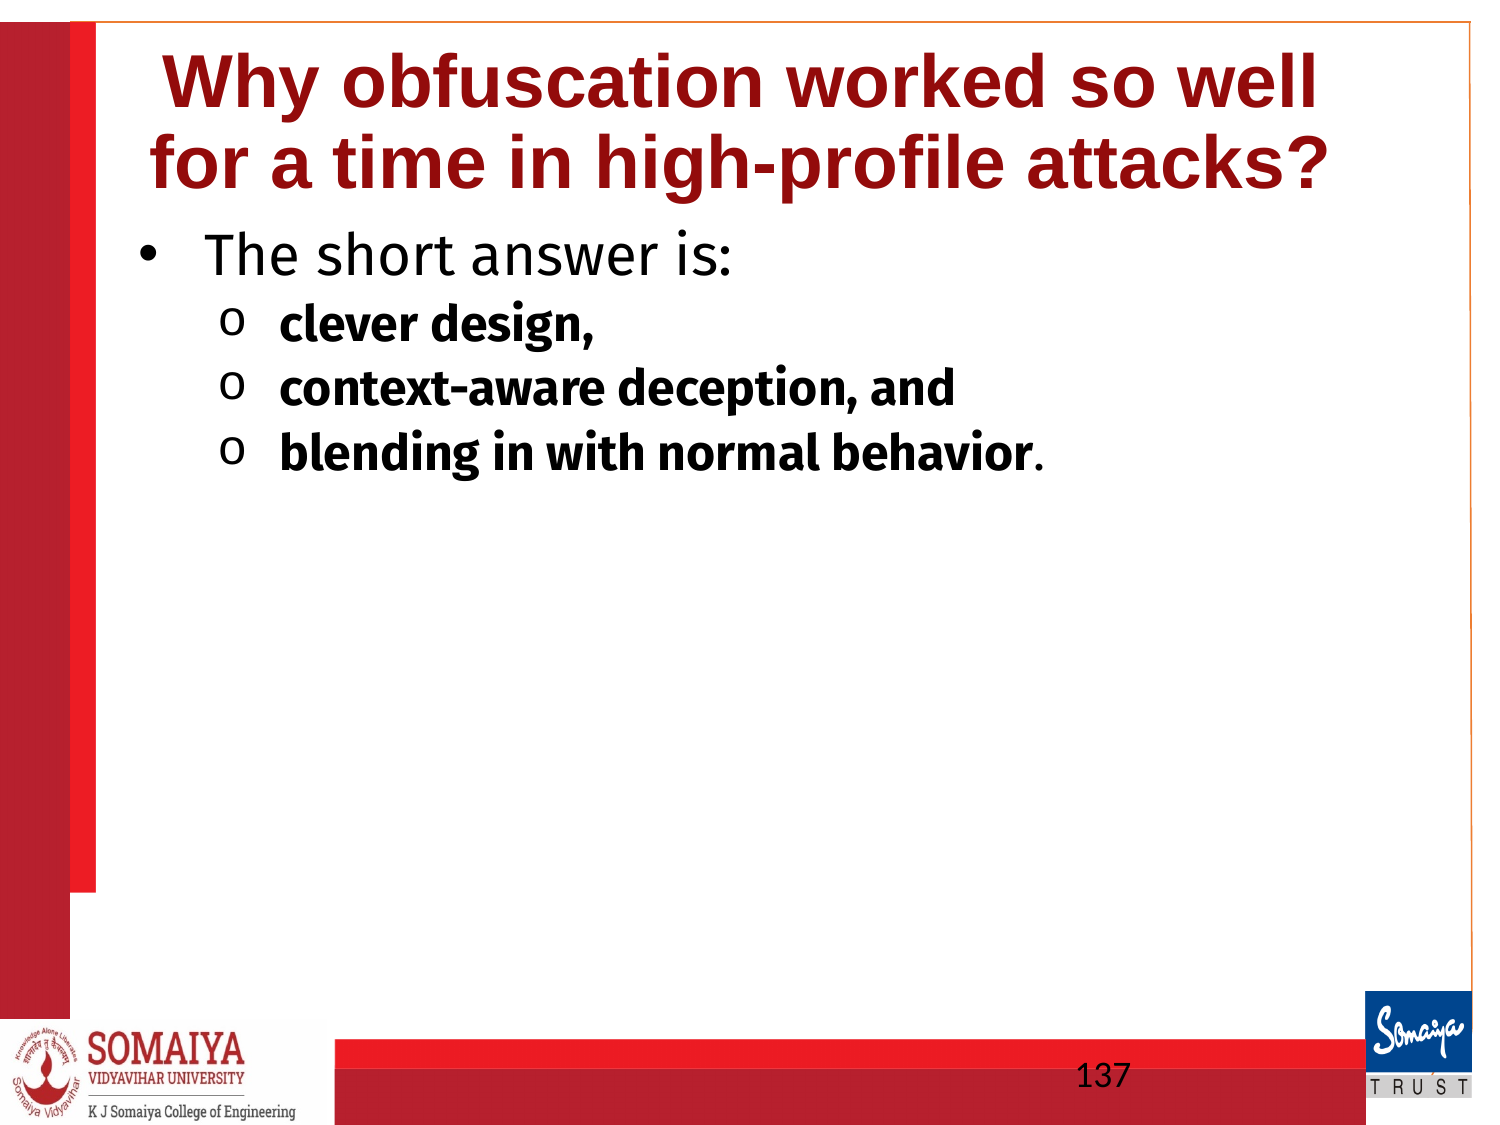

# Why obfuscation worked so well for a time in high-profile attacks?
The short answer is:
clever design,
context-aware deception, and
blending in with normal behavior.

137